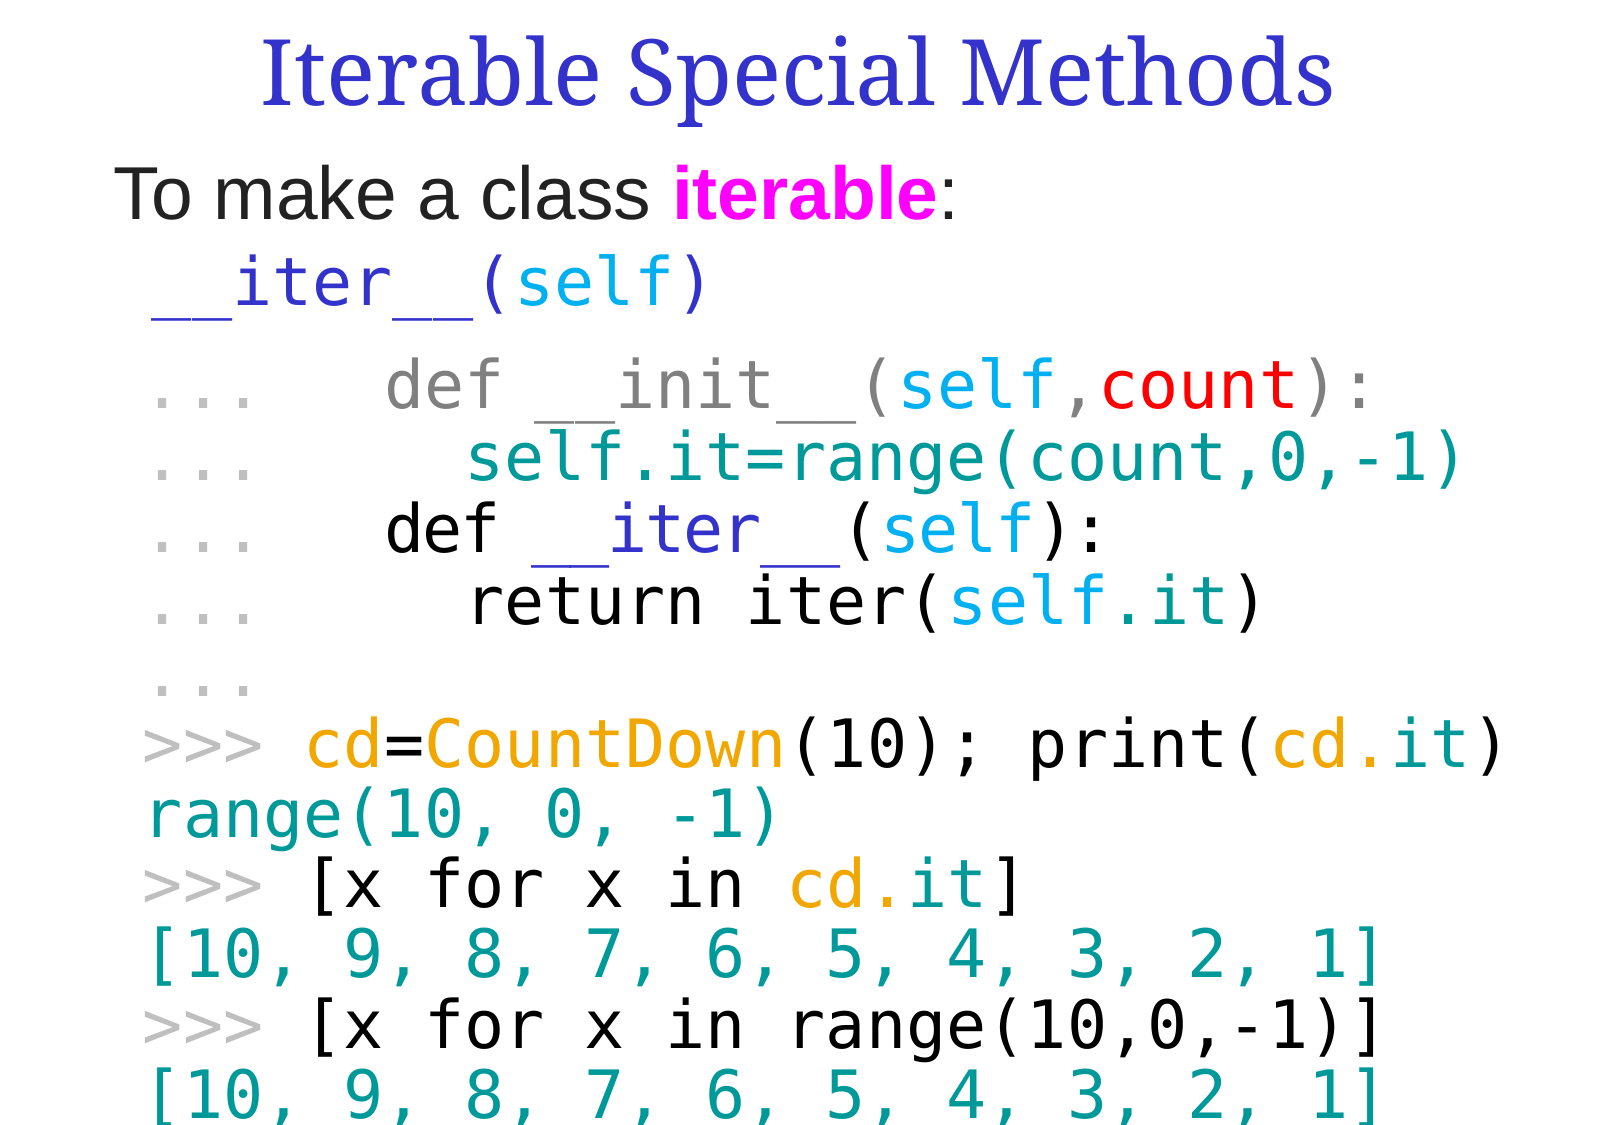

# Iterable Special Methods
To make a class iterable:
	__iter__(self)
...   def __init__(self,count):
...     self.it=range(count,0,-1)
...   def __iter__(self):
...     return iter(self.it)
...
>>> cd=CountDown(10); print(cd.it)
range(10, 0, -1)
>>> [x for x in cd.it]
[10, 9, 8, 7, 6, 5, 4, 3, 2, 1]
>>> [x for x in range(10,0,-1)]
[10, 9, 8, 7, 6, 5, 4, 3, 2, 1]